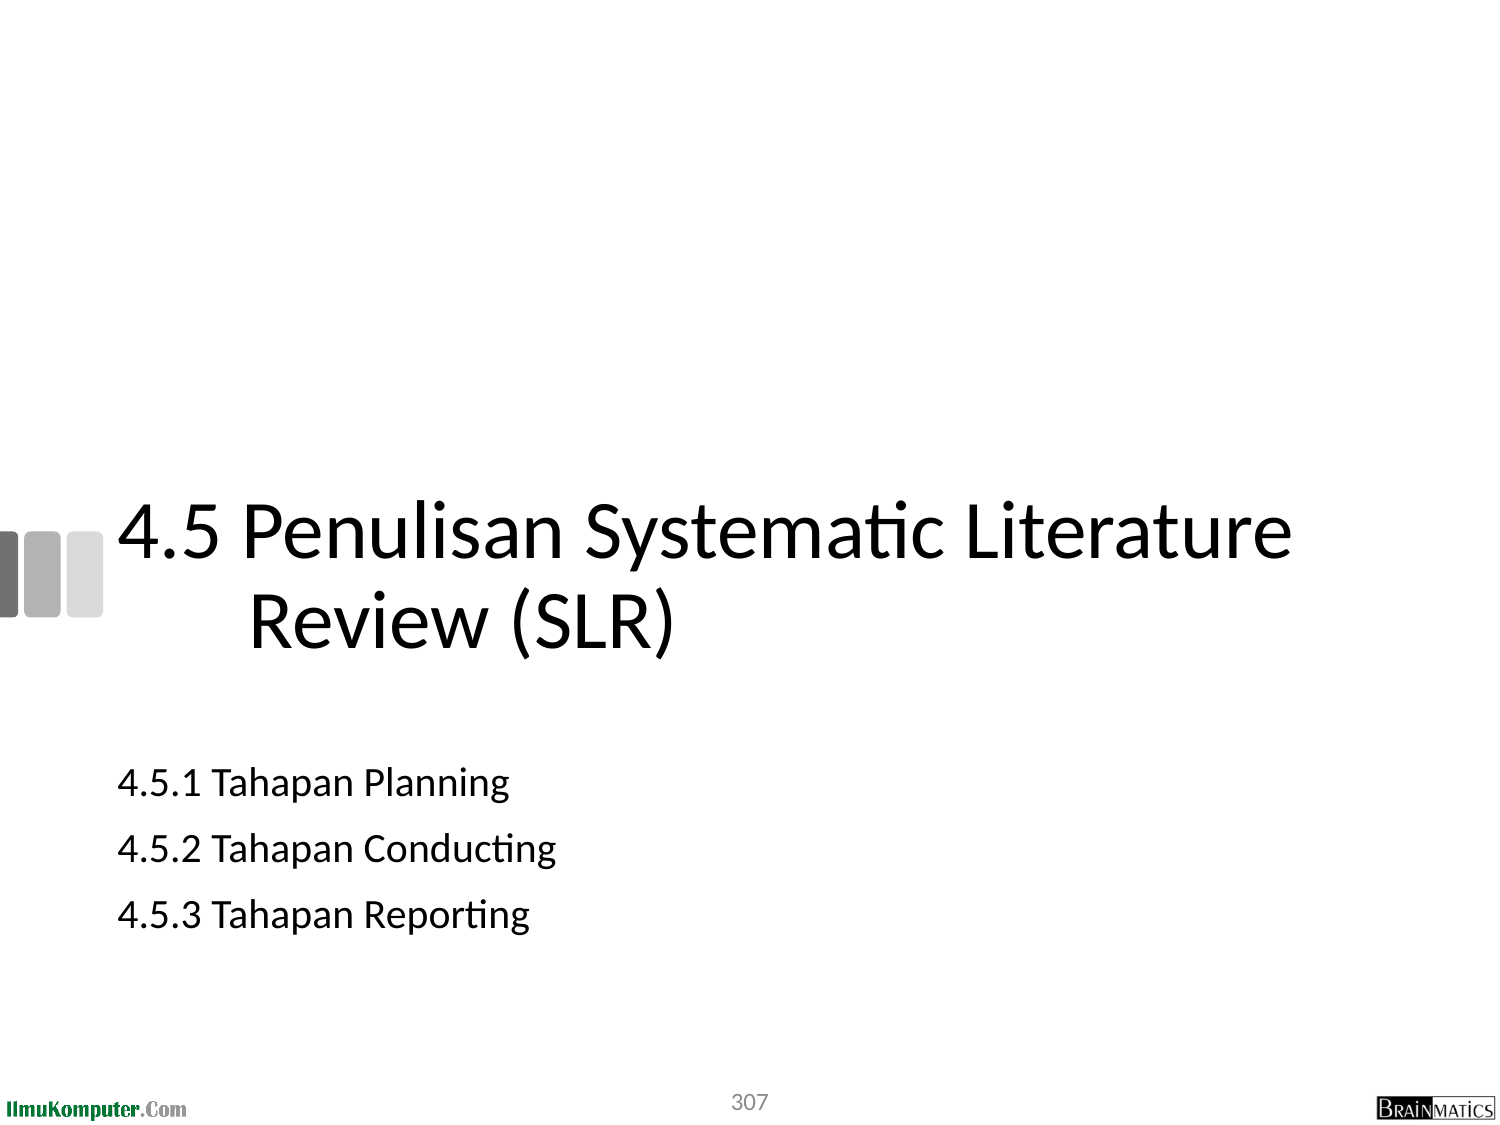

# 4.5 Penulisan Systematic Literature Review (SLR)
4.5.1 Tahapan Planning
4.5.2 Tahapan Conducting
4.5.3 Tahapan Reporting
307